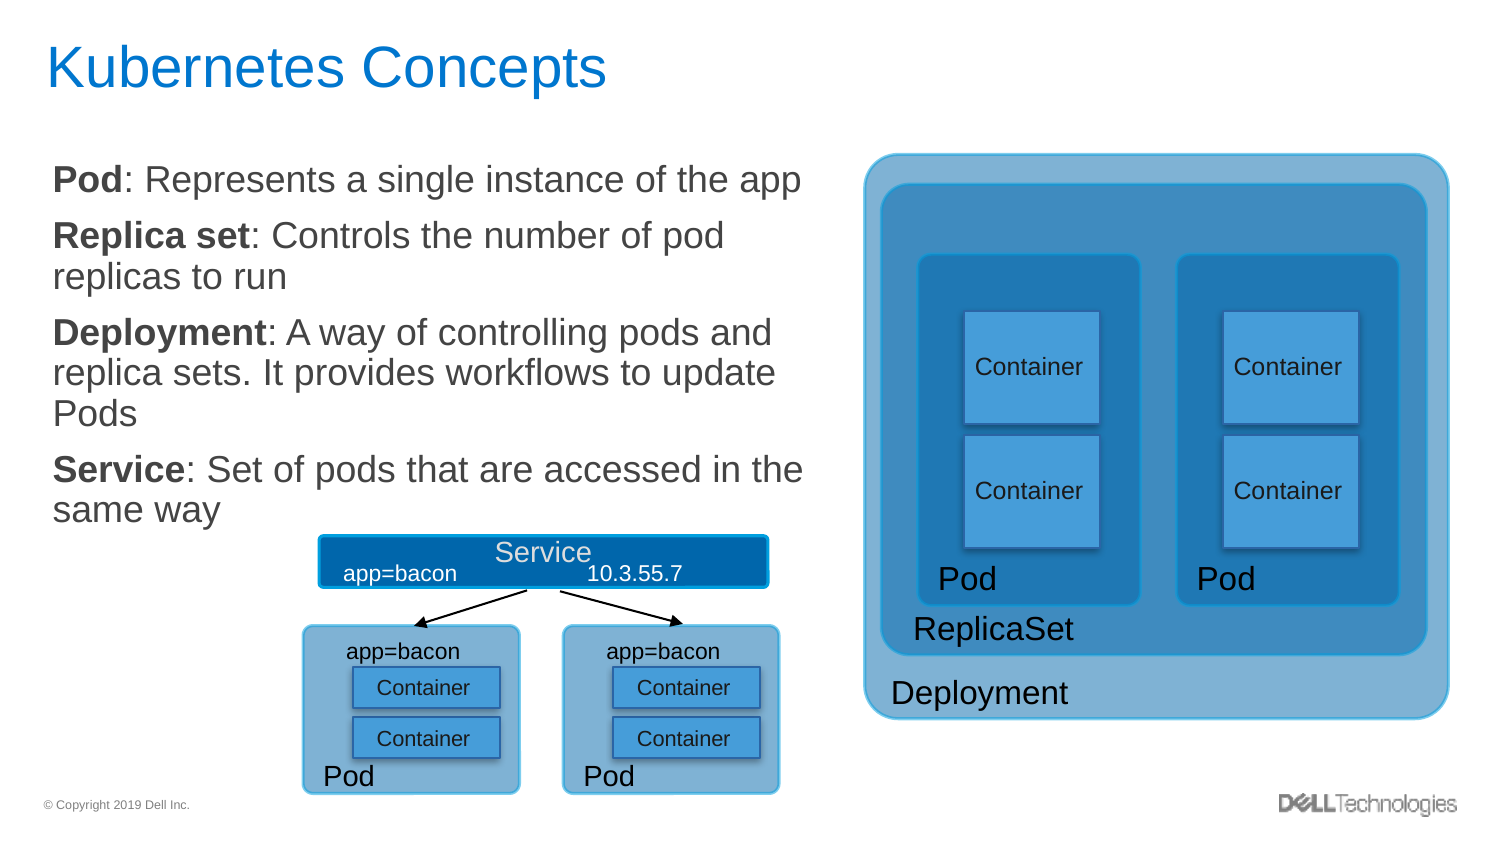

# Kubernetes Concepts
Pod: Represents a single instance of the app
Replica set: Controls the number of pod replicas to run
Deployment: A way of controlling pods and replica sets. It provides workflows to update Pods
Service: Set of pods that are accessed in the same way

Container

Container
Pod
ReplicaSet
Deployment

Container

Container
Pod

Service
app=bacon                    10.3.55.7
app=bacon
app=bacon

Container

Container
Pod

Container

Container
Pod